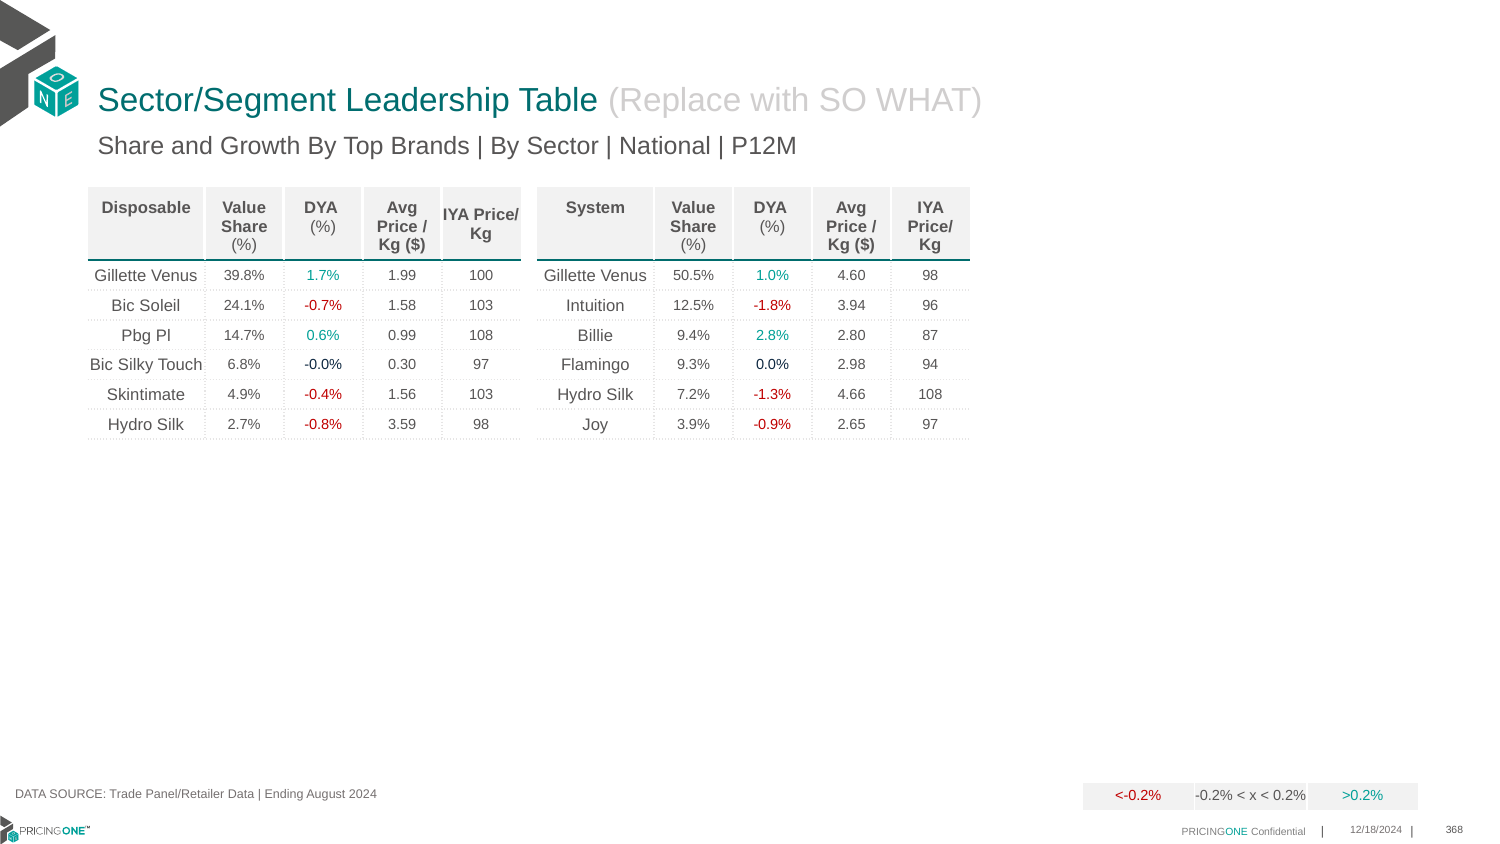

# Sector/Segment Leadership Table (Replace with SO WHAT)
Share and Growth By Top Brands | By Sector | National | P12M
| Disposable | Value Share (%) | DYA (%) | Avg Price /Kg ($) | IYA Price/ Kg |
| --- | --- | --- | --- | --- |
| Gillette Venus | 39.8% | 1.7% | 1.99 | 100 |
| Bic Soleil | 24.1% | -0.7% | 1.58 | 103 |
| Pbg Pl | 14.7% | 0.6% | 0.99 | 108 |
| Bic Silky Touch | 6.8% | -0.0% | 0.30 | 97 |
| Skintimate | 4.9% | -0.4% | 1.56 | 103 |
| Hydro Silk | 2.7% | -0.8% | 3.59 | 98 |
| System | Value Share (%) | DYA (%) | Avg Price /Kg ($) | IYA Price/Kg |
| --- | --- | --- | --- | --- |
| Gillette Venus | 50.5% | 1.0% | 4.60 | 98 |
| Intuition | 12.5% | -1.8% | 3.94 | 96 |
| Billie | 9.4% | 2.8% | 2.80 | 87 |
| Flamingo | 9.3% | 0.0% | 2.98 | 94 |
| Hydro Silk | 7.2% | -1.3% | 4.66 | 108 |
| Joy | 3.9% | -0.9% | 2.65 | 97 |
DATA SOURCE: Trade Panel/Retailer Data | Ending August 2024
| <-0.2% | -0.2% < x < 0.2% | >0.2% |
| --- | --- | --- |

12/18/2024
368